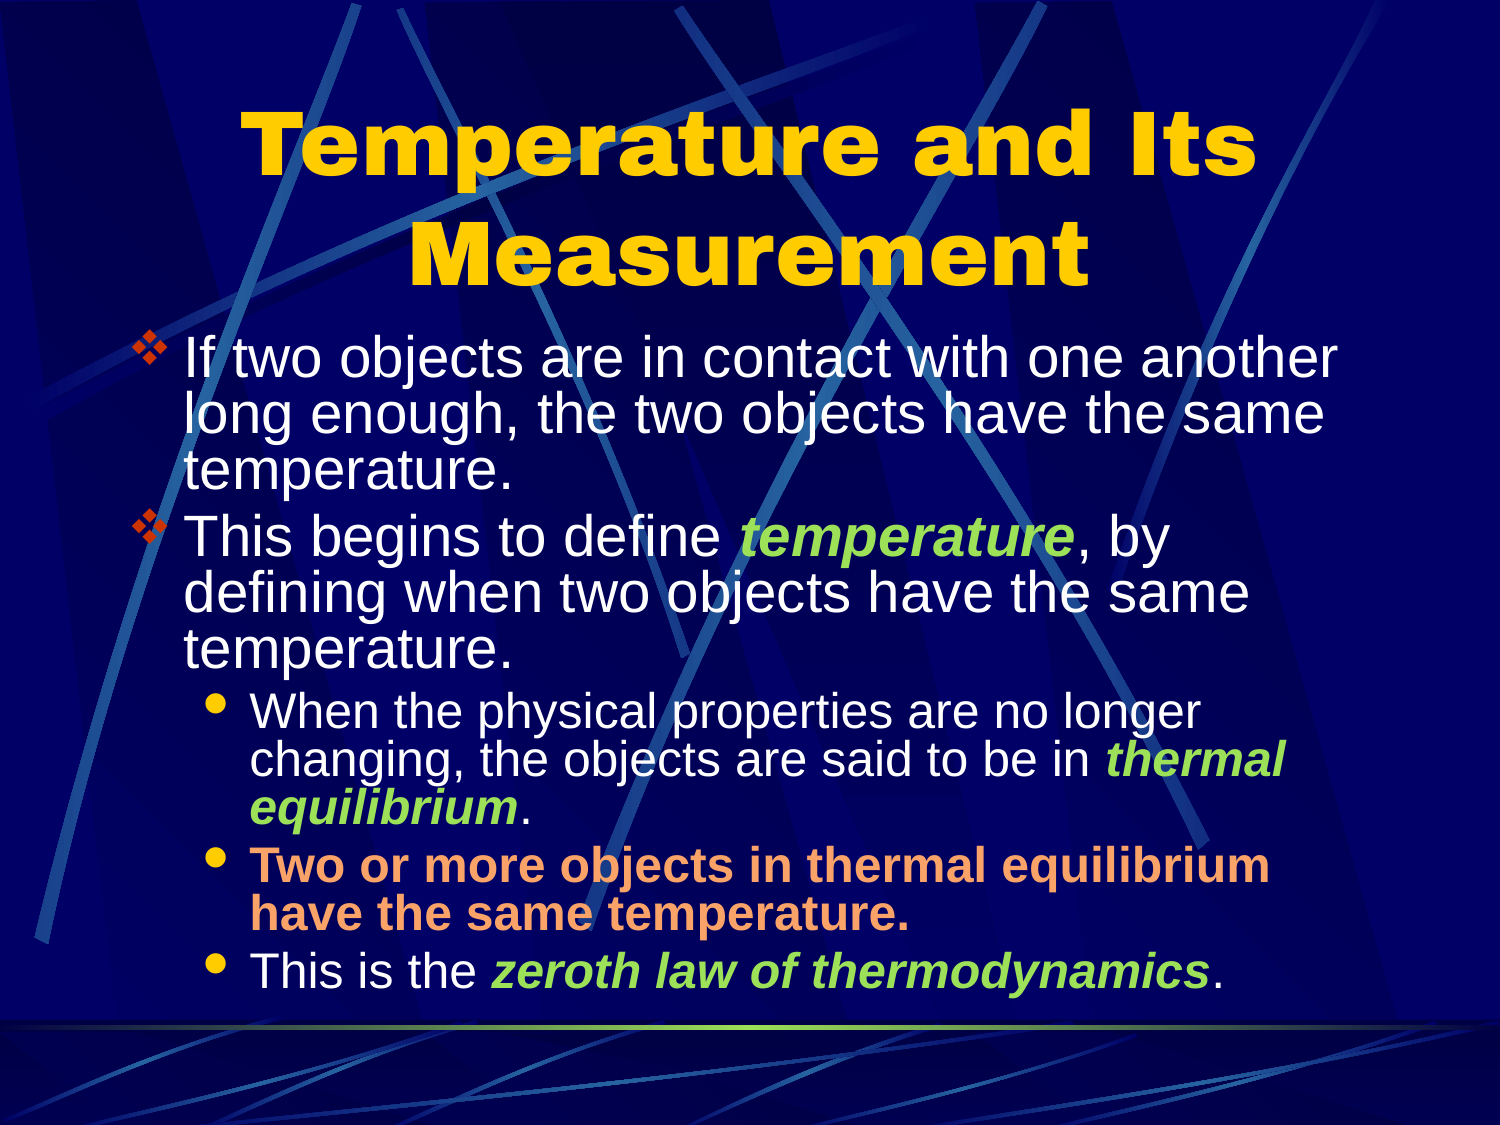

# Temperature and Its Measurement
If two objects are in contact with one another long enough, the two objects have the same temperature.
This begins to define temperature, by defining when two objects have the same temperature.
When the physical properties are no longer changing, the objects are said to be in thermal equilibrium.
Two or more objects in thermal equilibrium have the same temperature.
This is the zeroth law of thermodynamics.